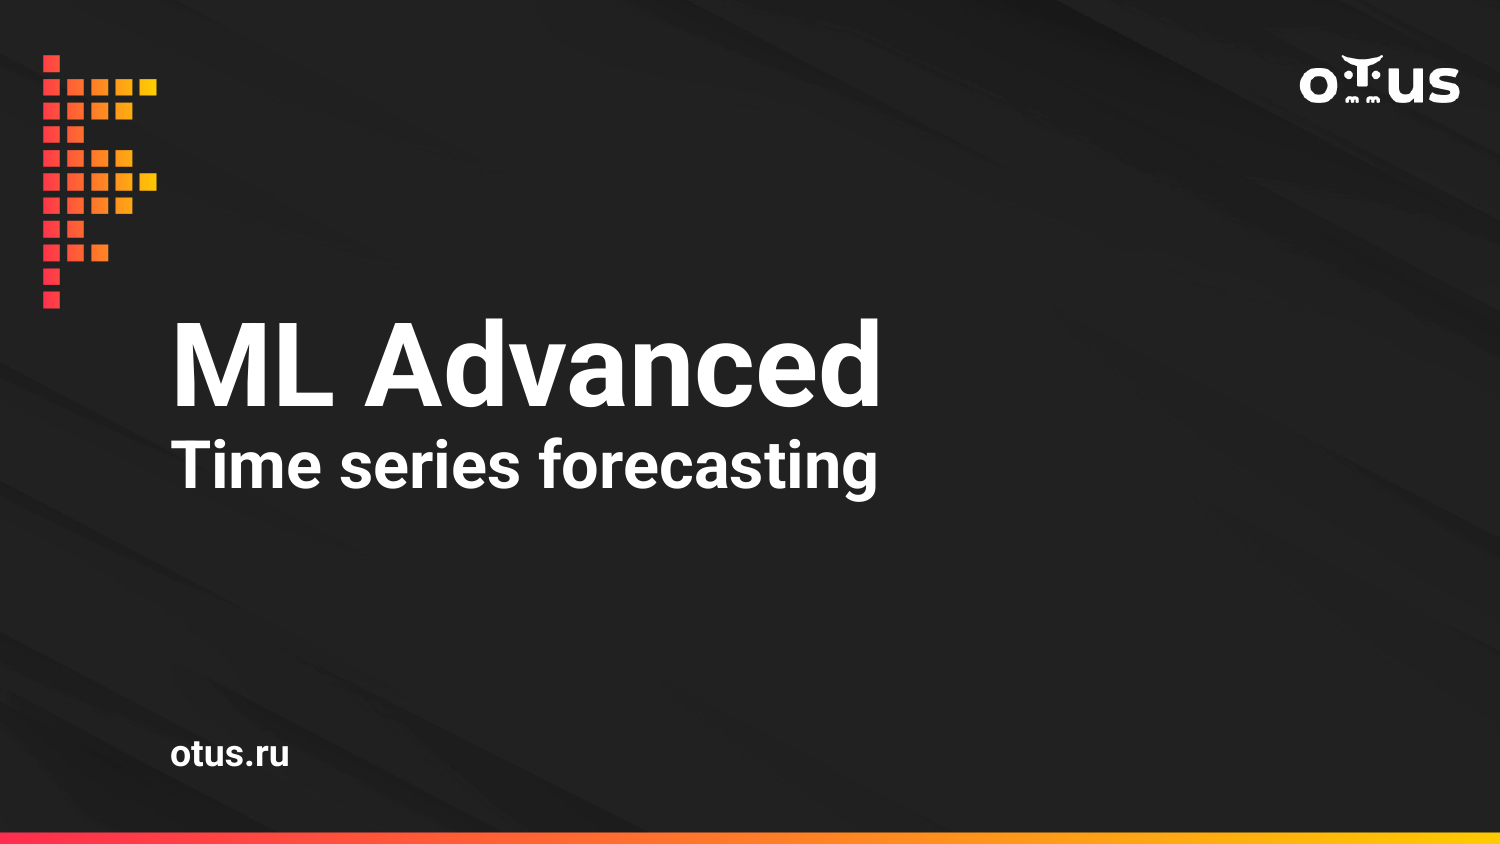

# ML Advanced Time series forecasting
otus.ru